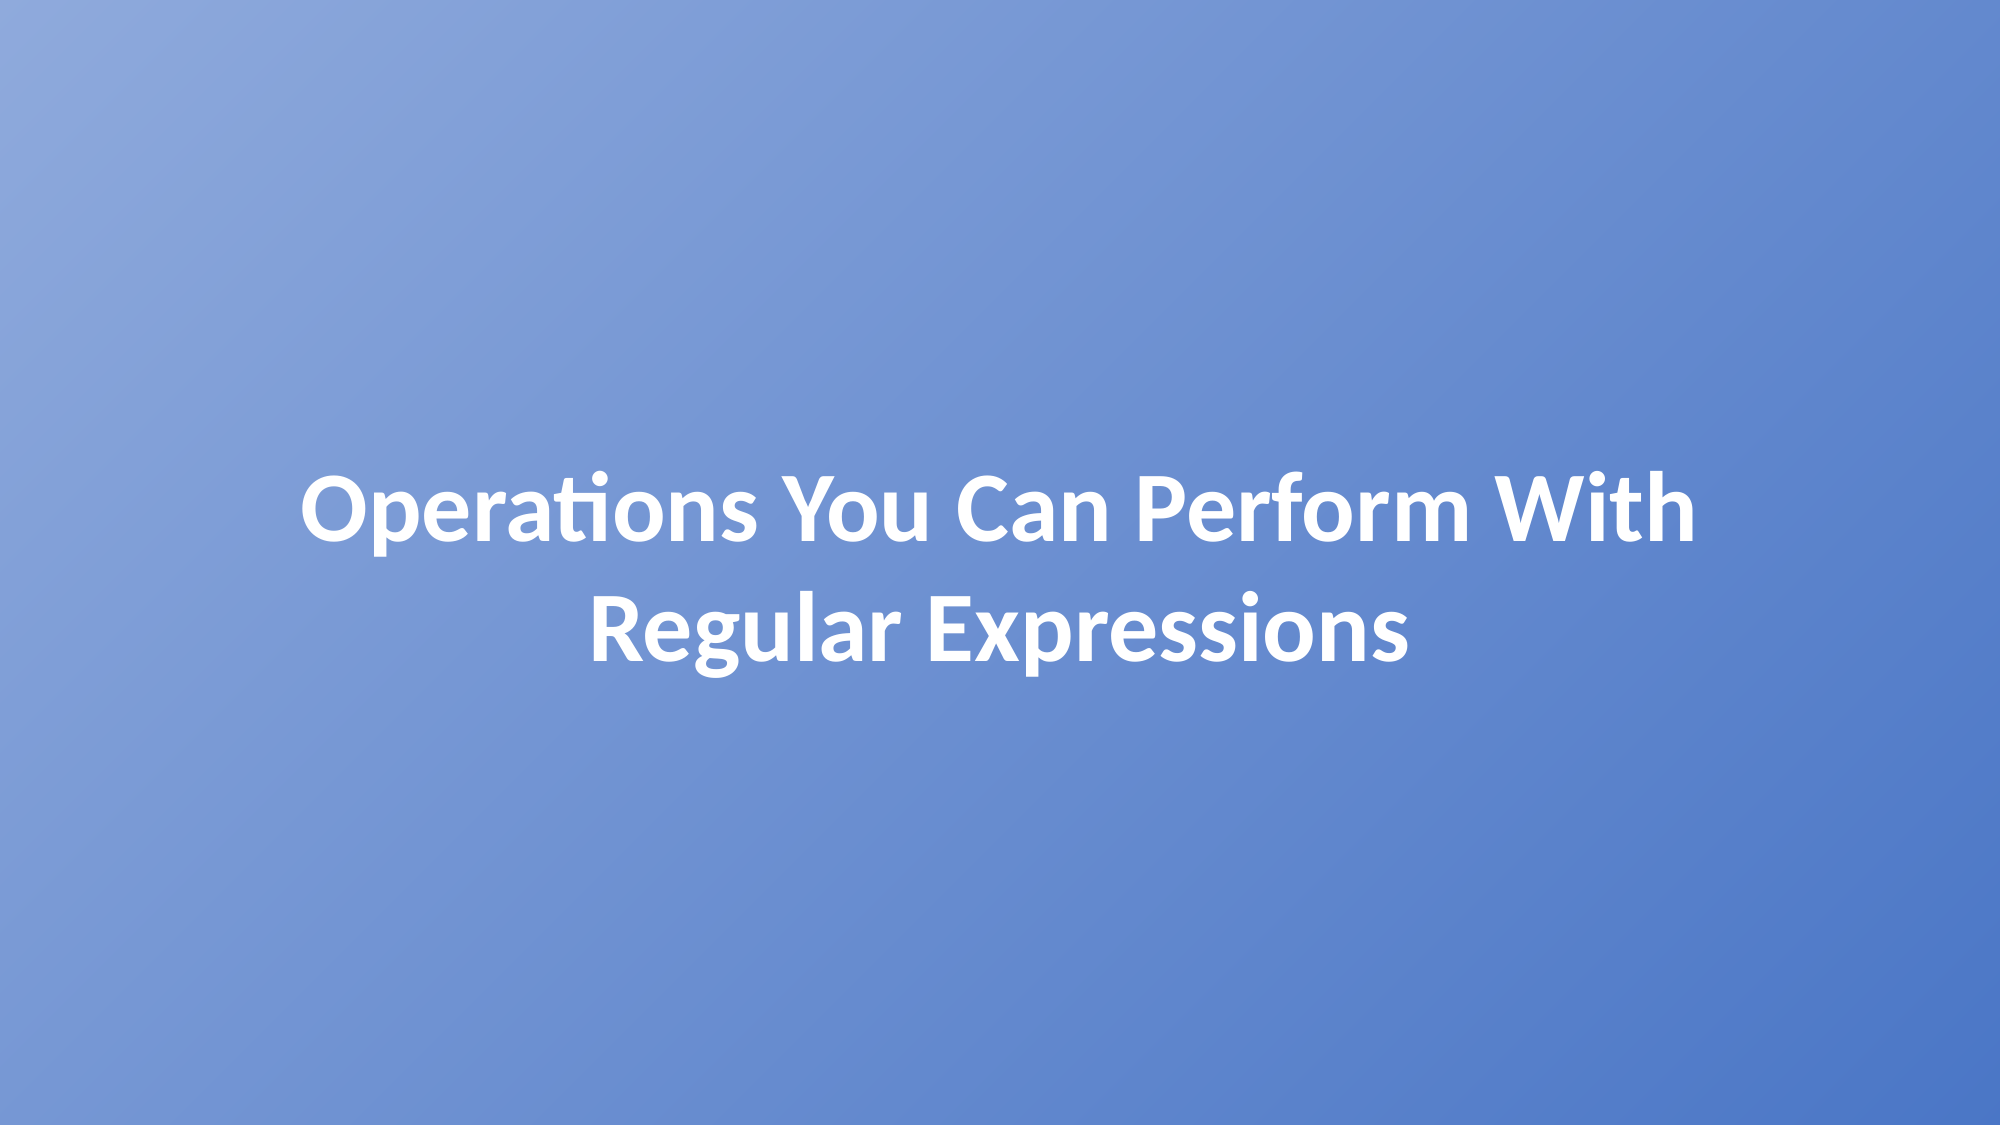

Operations You Can Perform With Regular Expressions